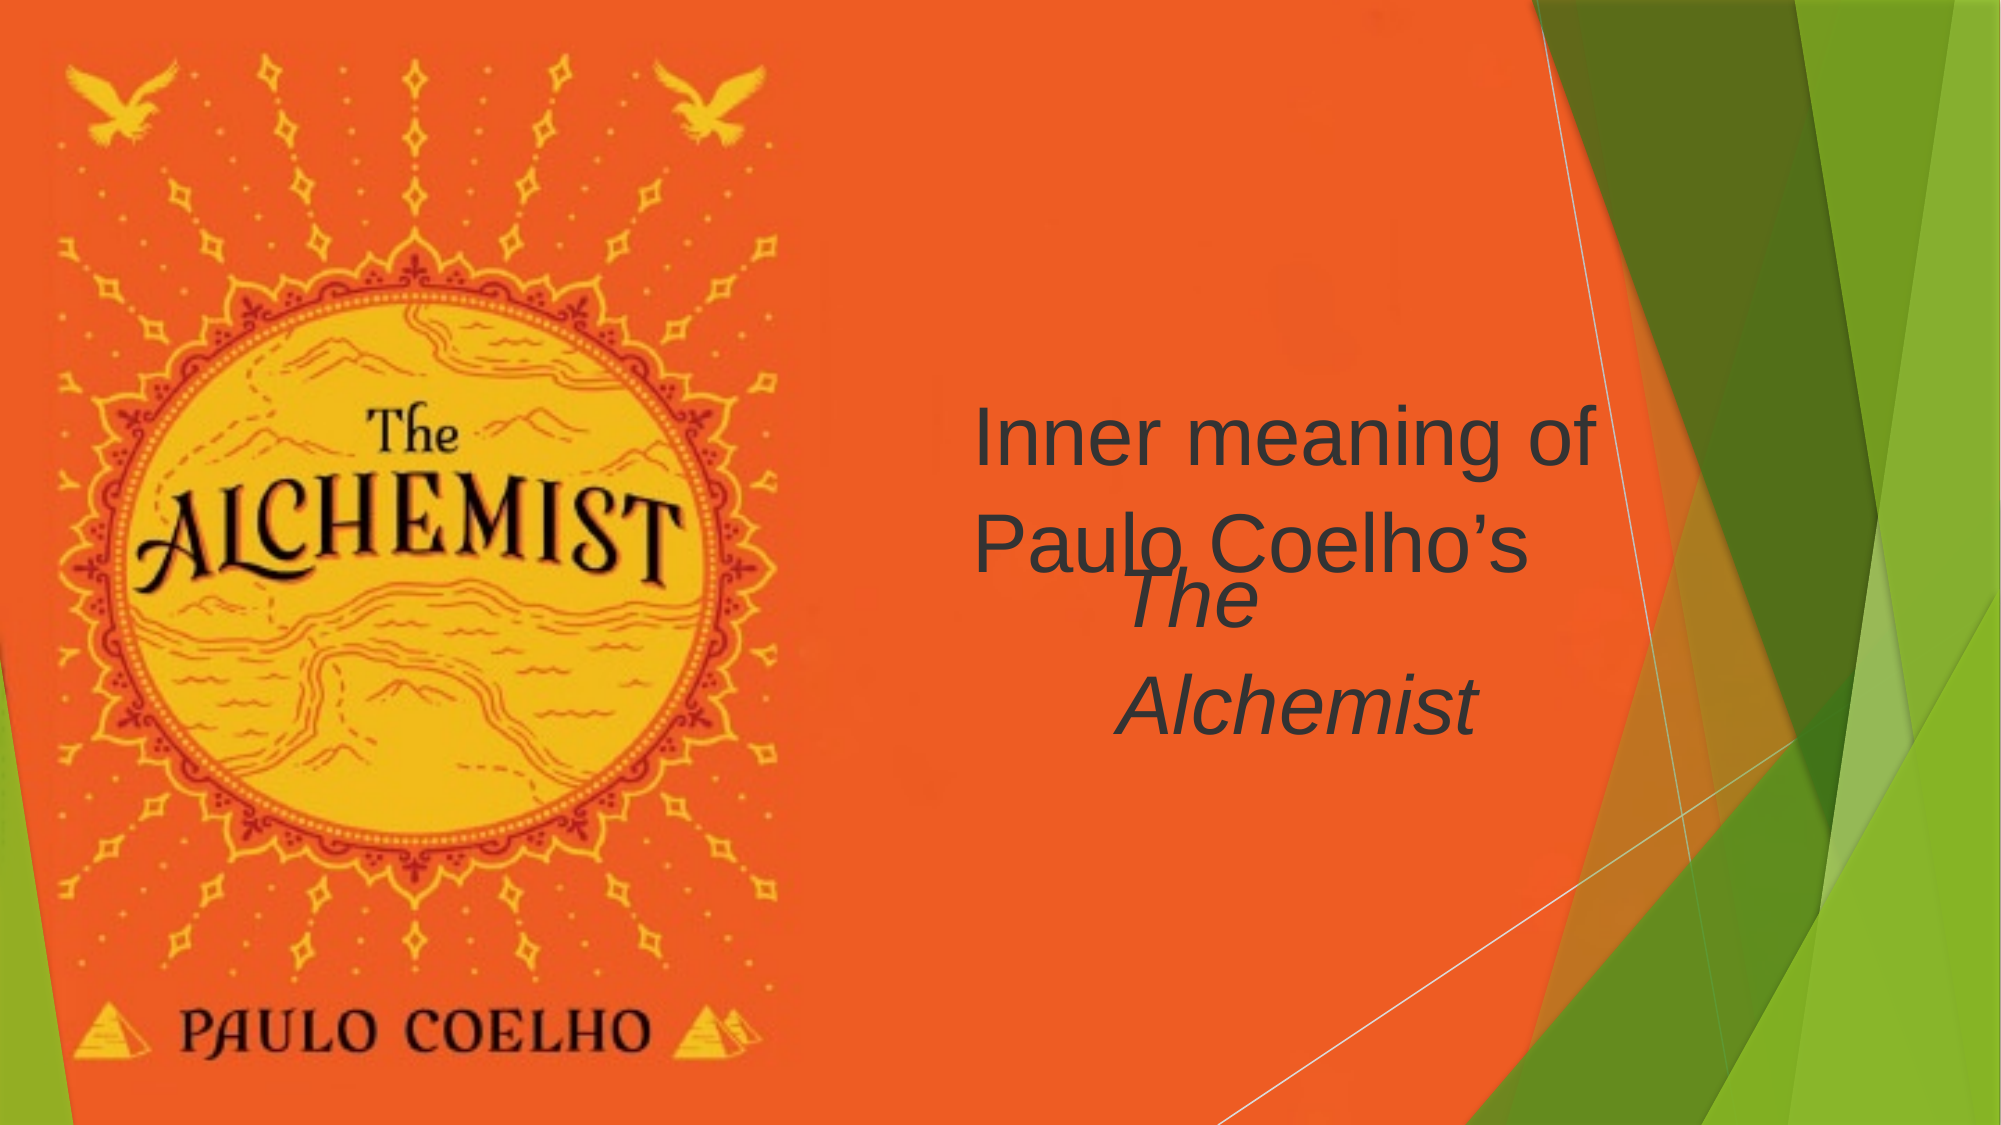

Inner meaning of Paulo Coelho’s
The Alchemist